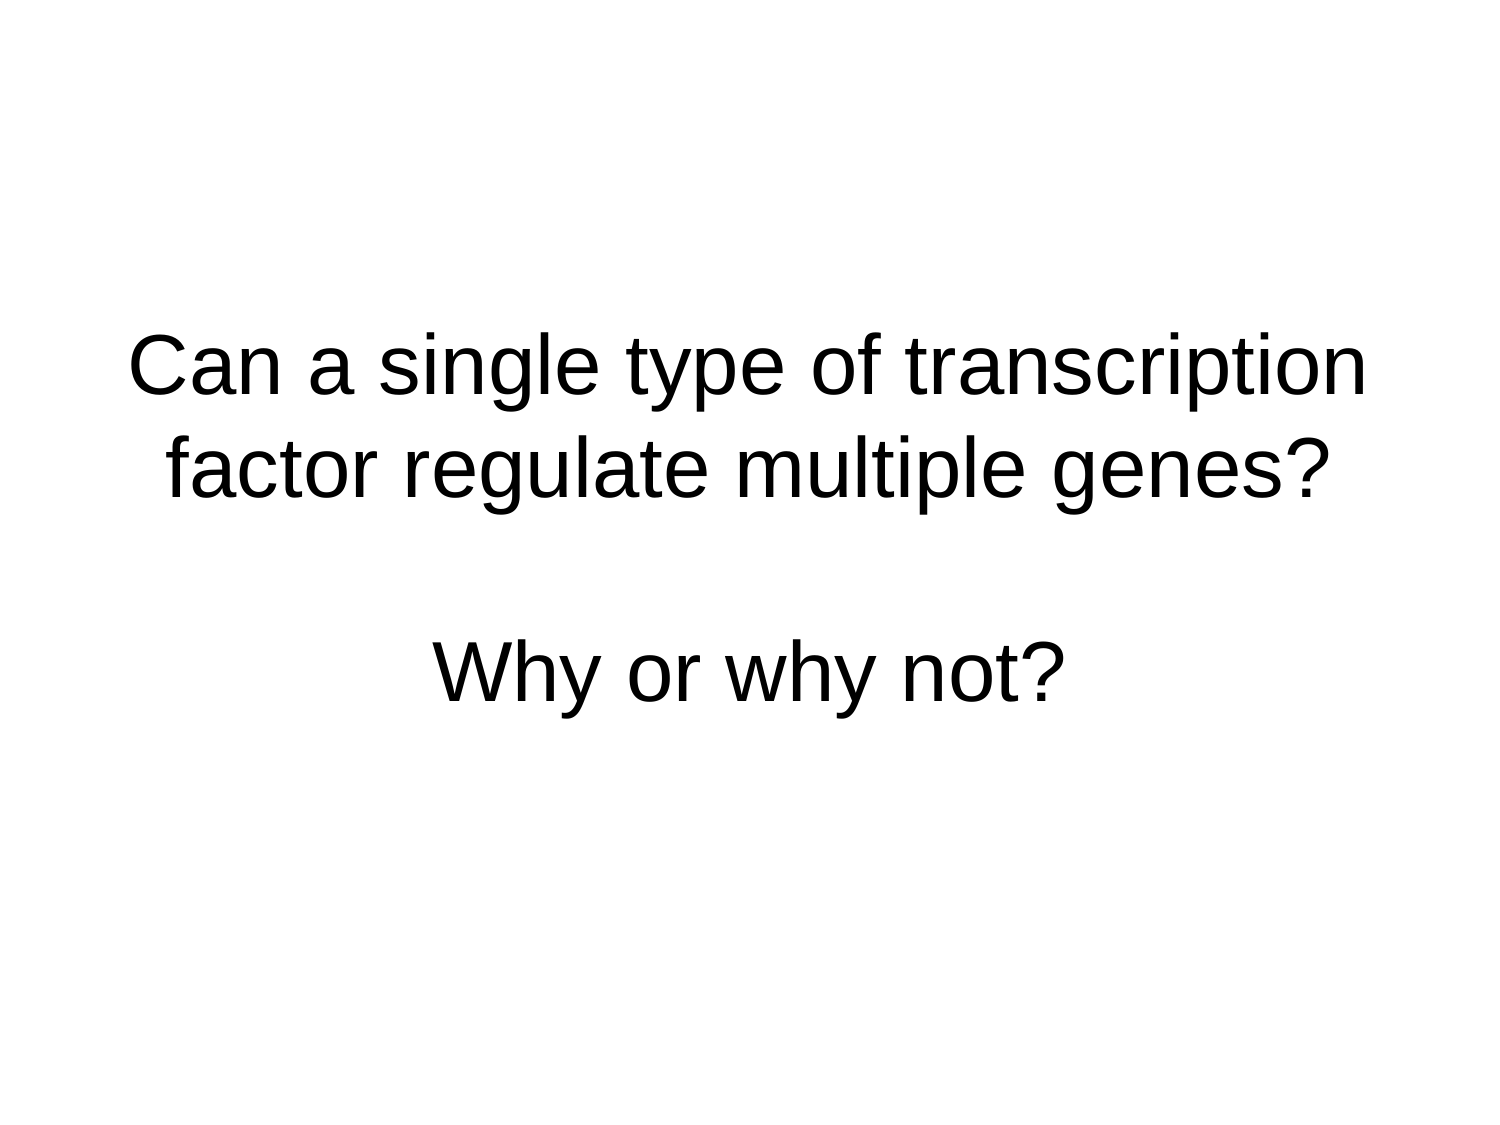

# Can a single type of transcription factor regulate multiple genes? Why or why not?